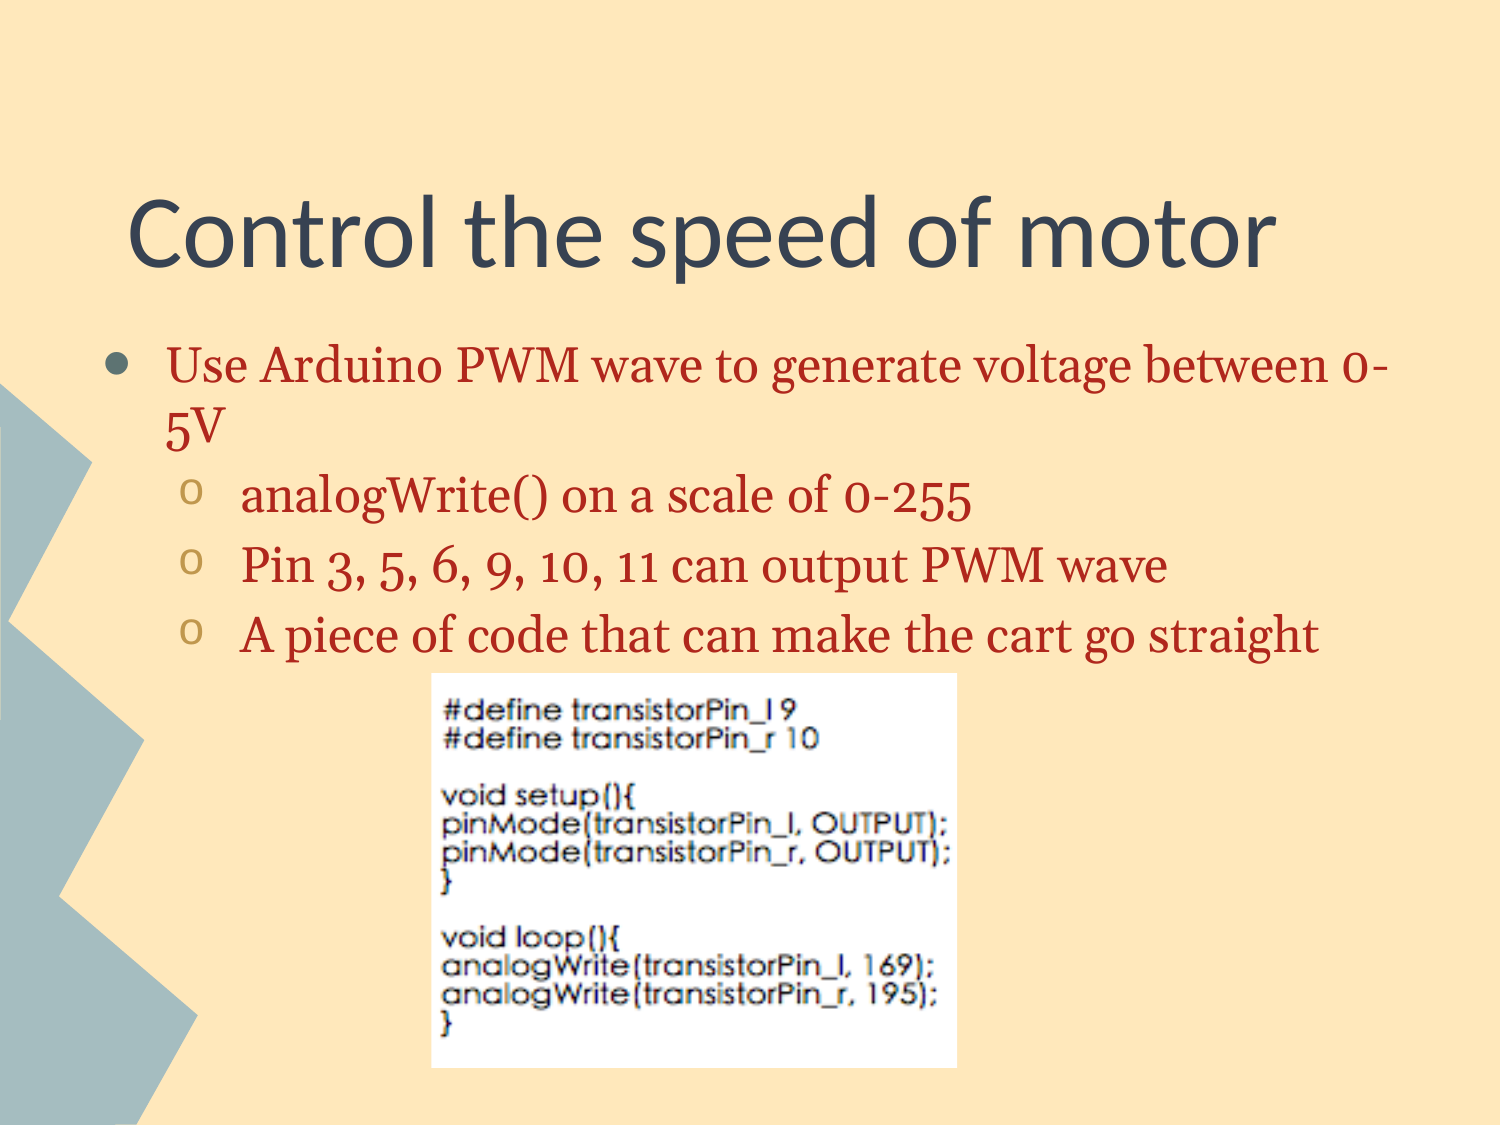

# Control the speed of motor
Use Arduino PWM wave to generate voltage between 0-5V
analogWrite() on a scale of 0-255
Pin 3, 5, 6, 9, 10, 11 can output PWM wave
A piece of code that can make the cart go straight